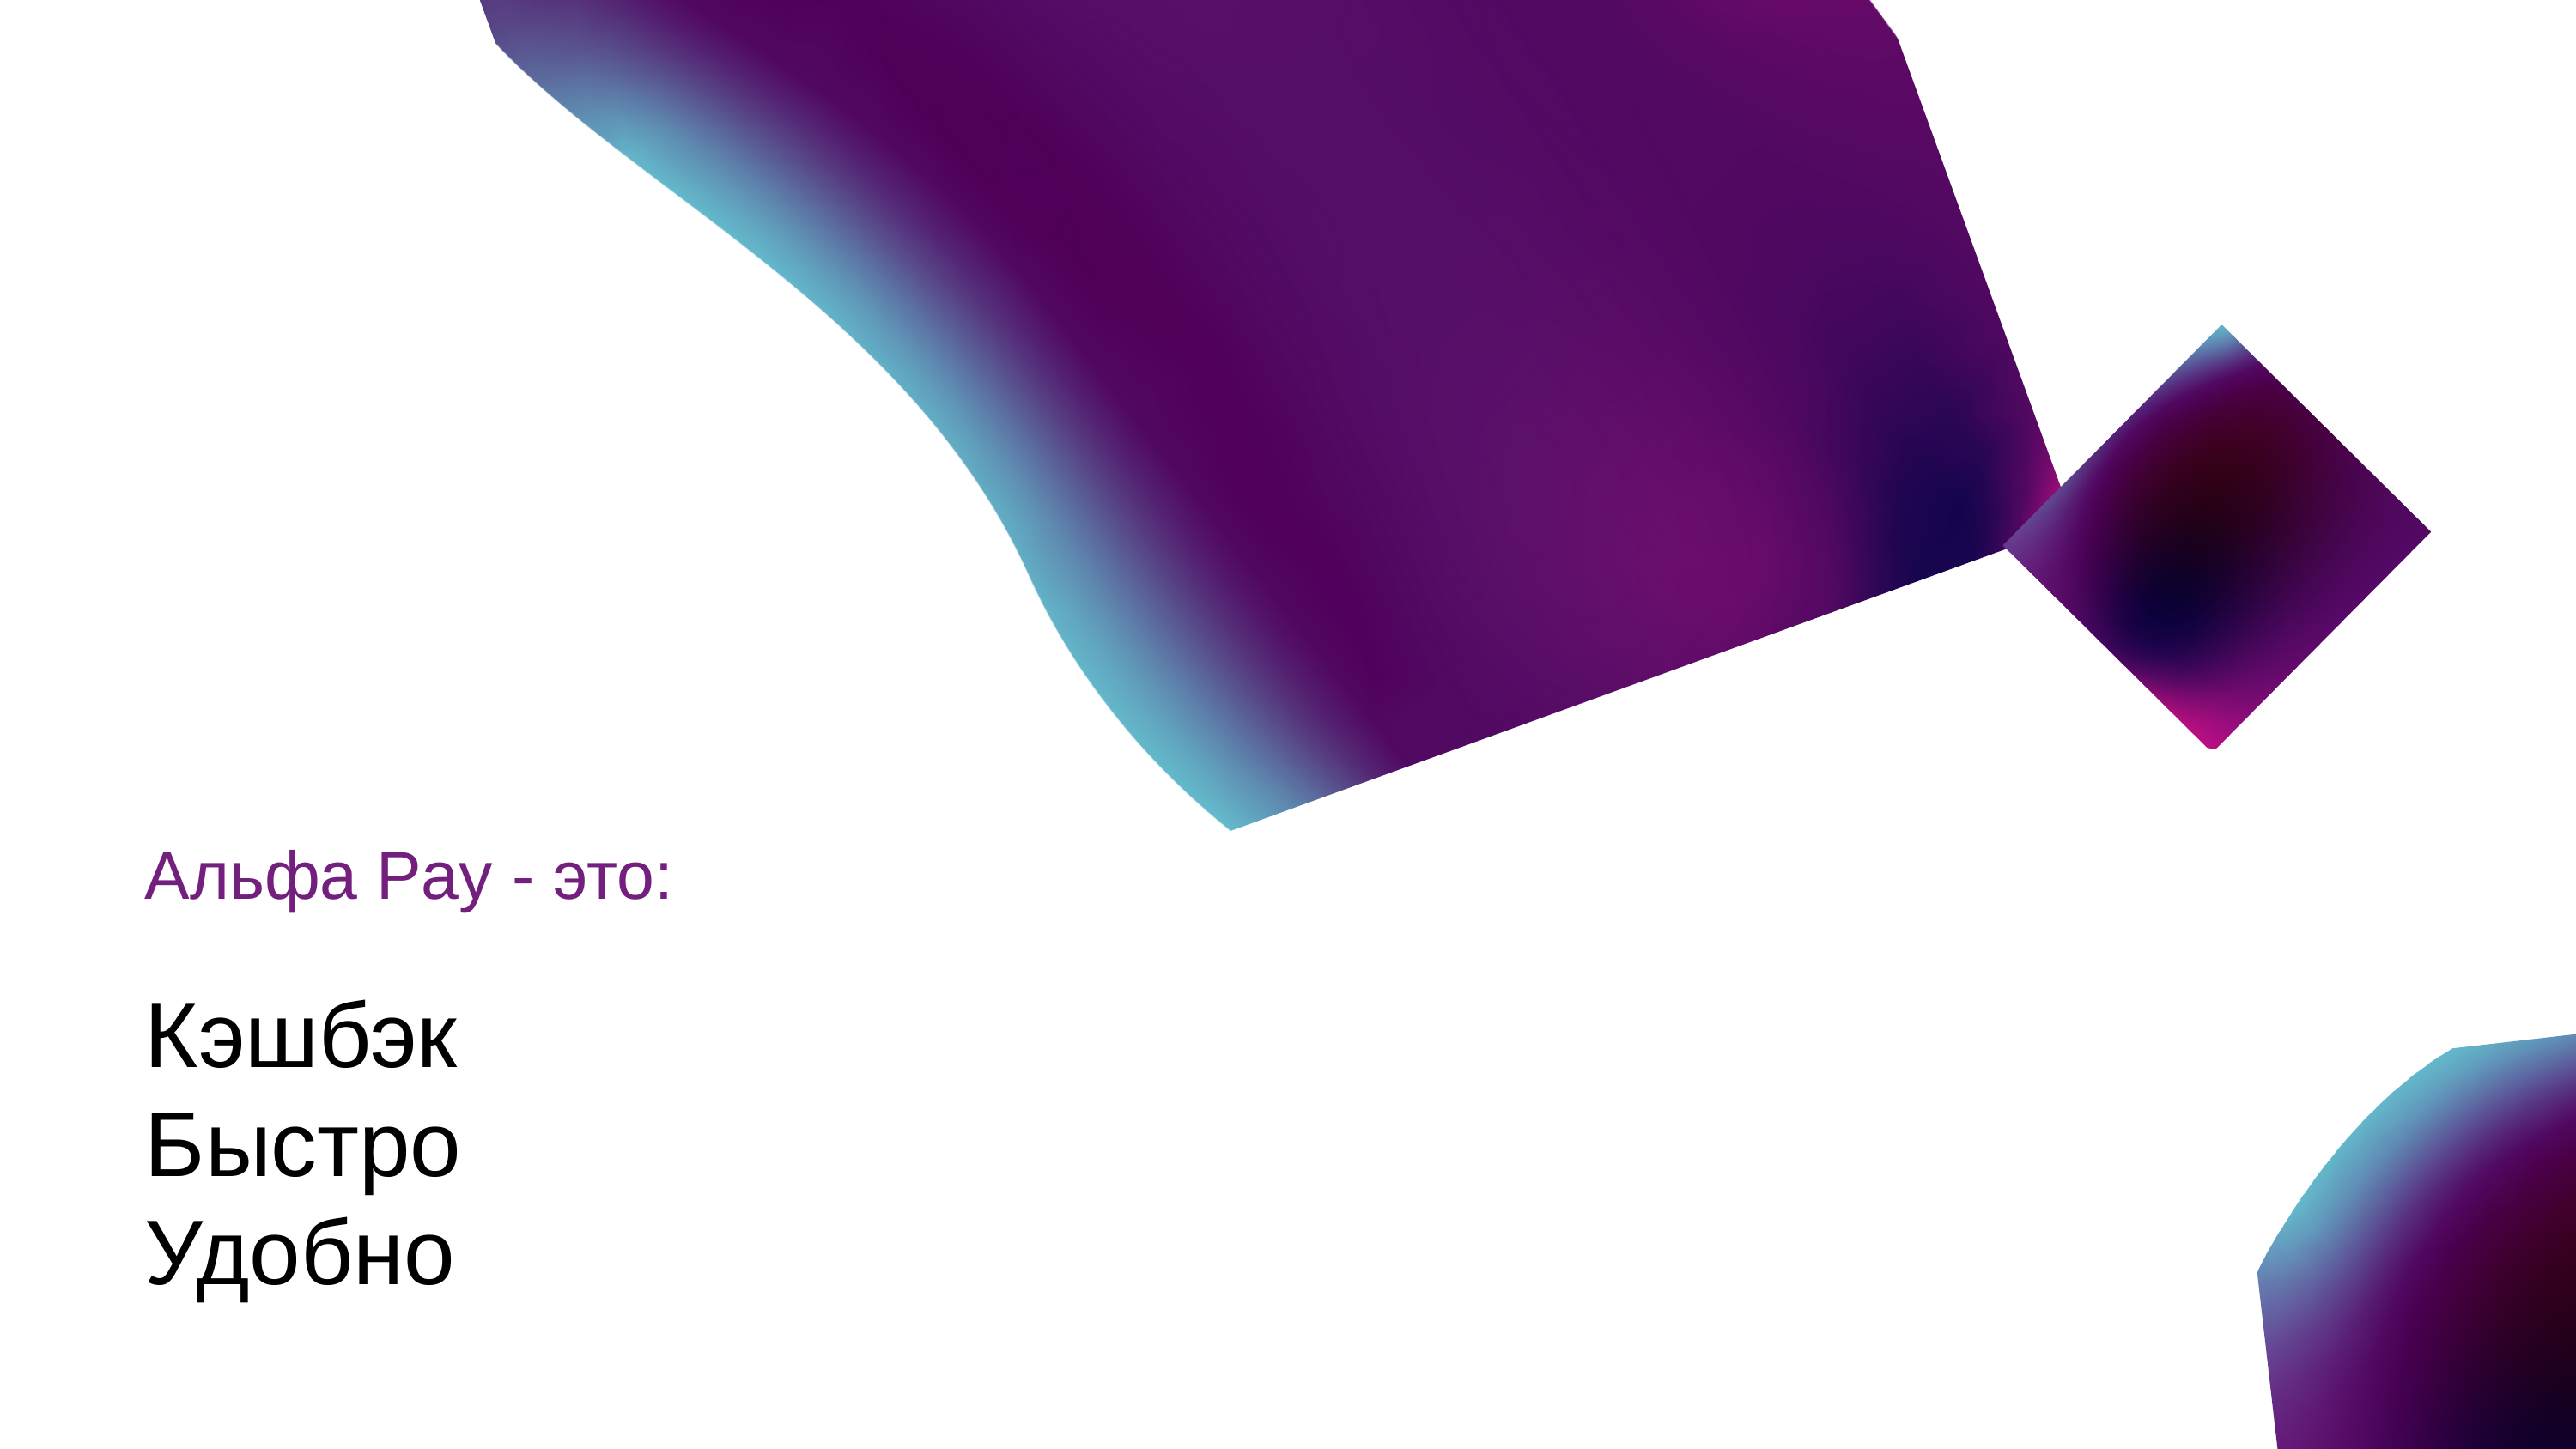

Альфа Pay - это:
Кэшбэк
Быстро
Удобно